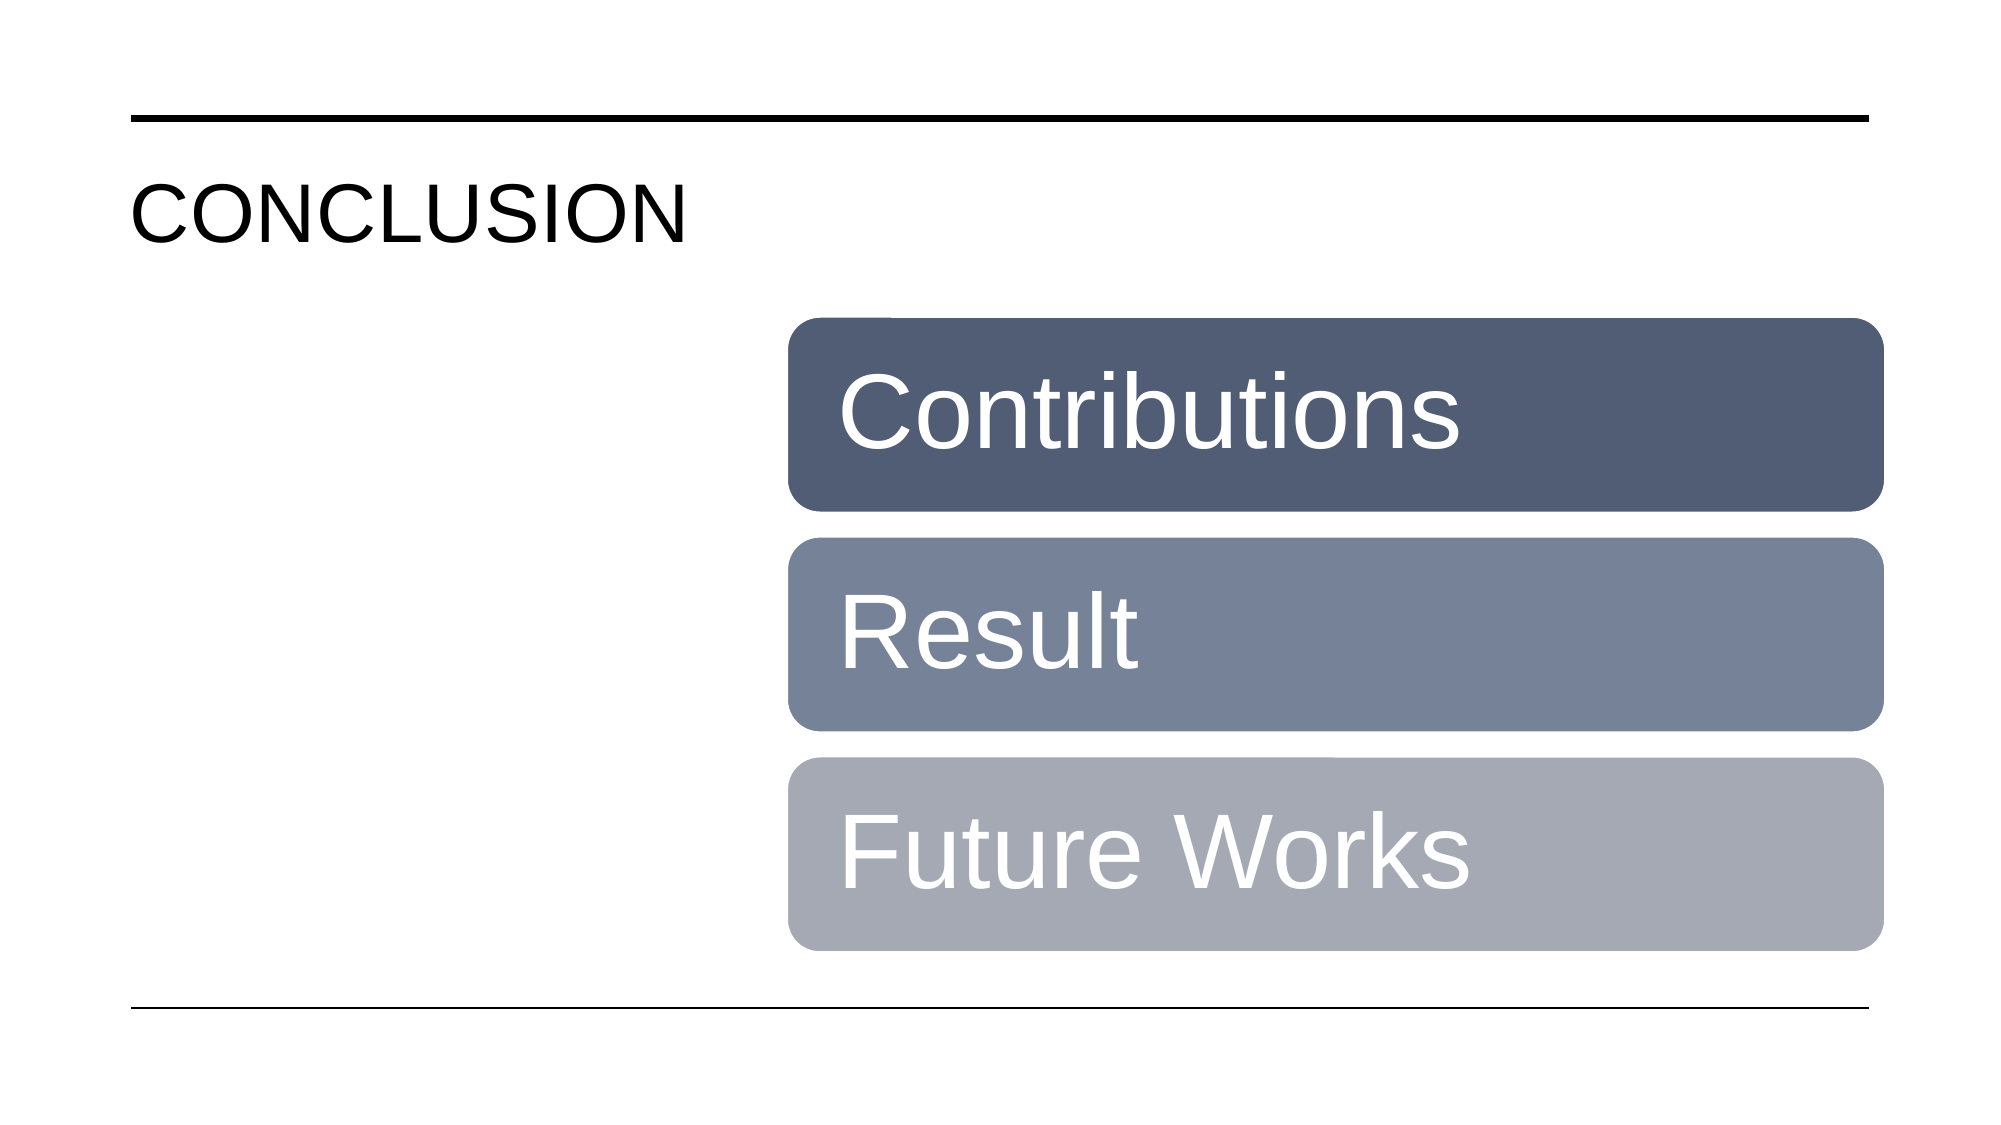

# conclusion
Contributions
Result
Future Works
62